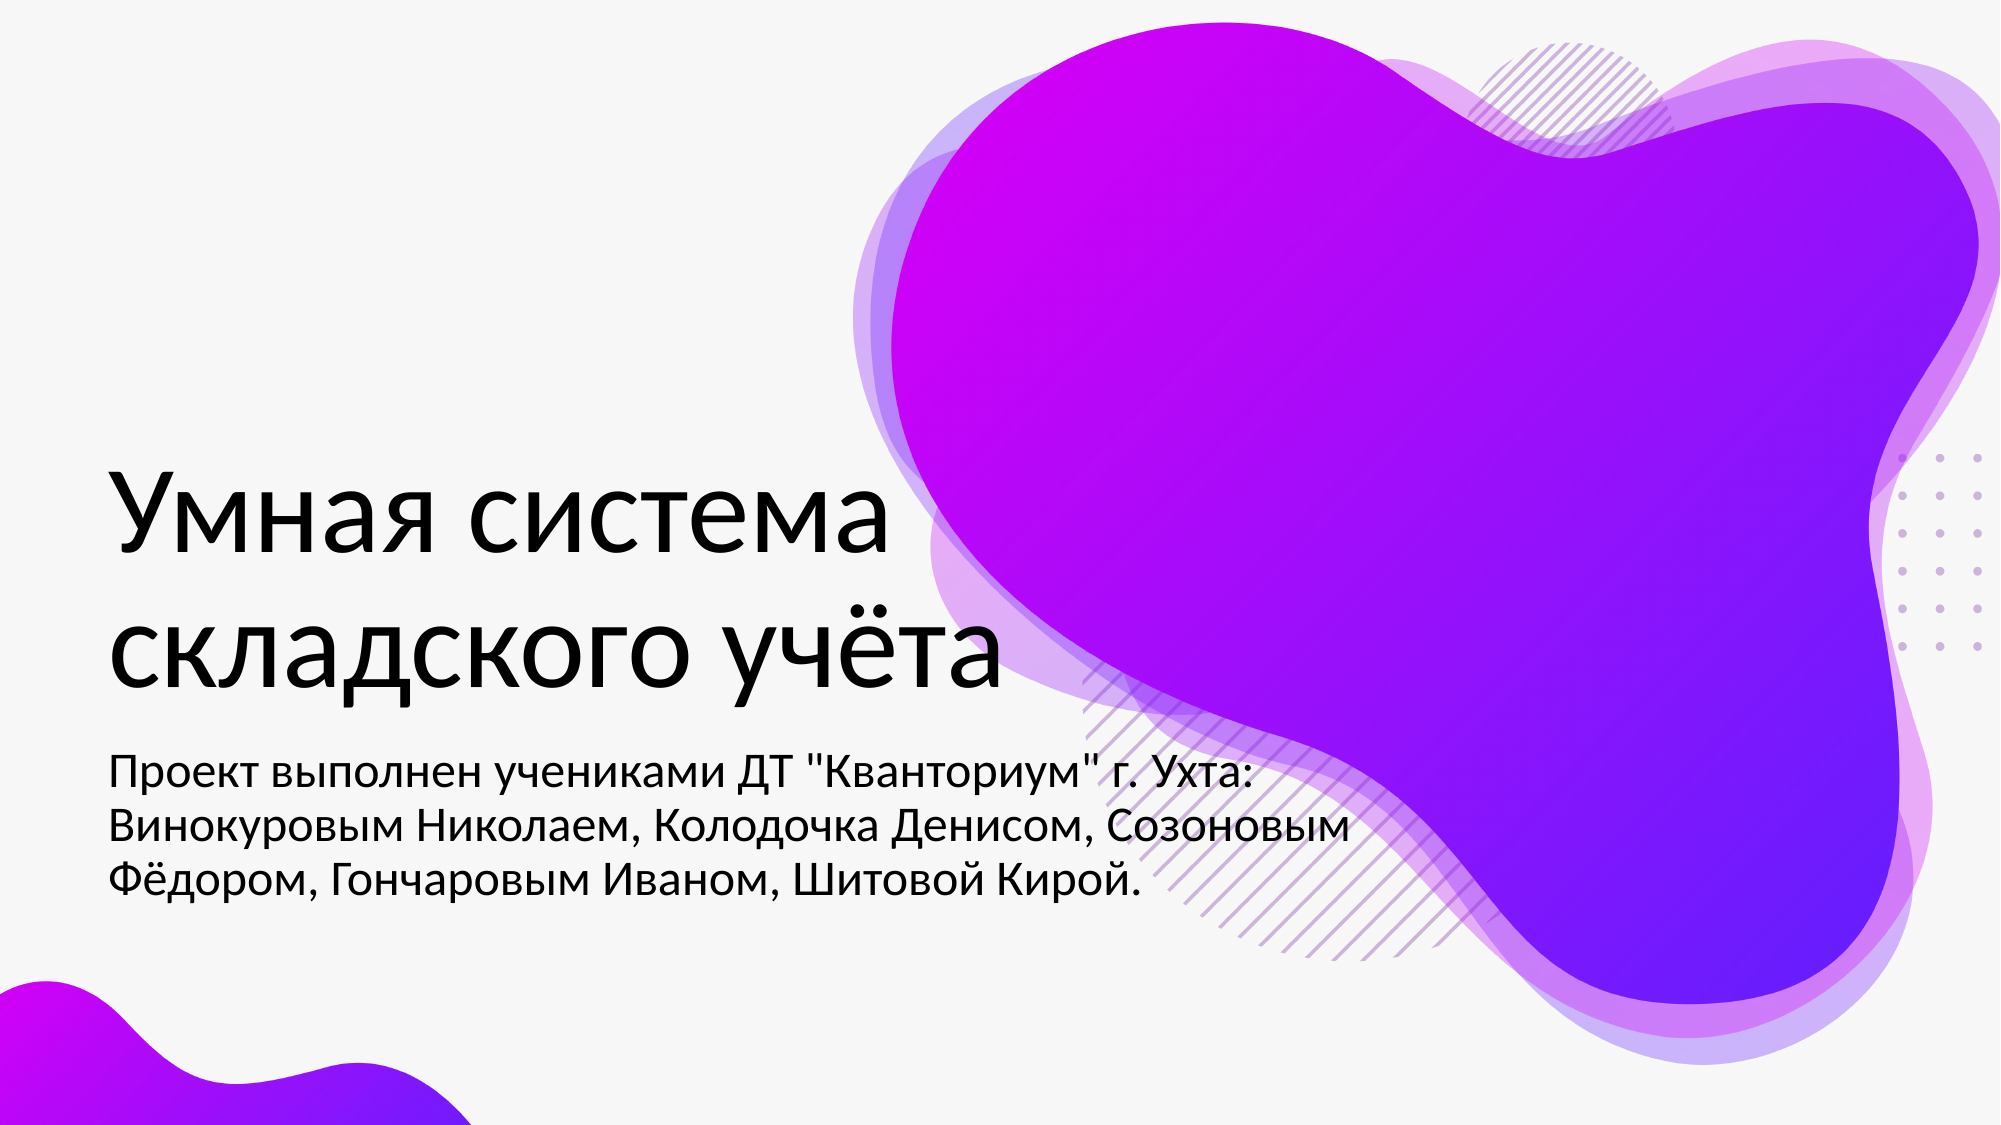

# Умная система складского учёта
Проект выполнен учениками ДТ "Кванториум" г. Ухта: Винокуровым Николаем, Колодочка Денисом, Созоновым Фёдором, Гончаровым Иваном, Шитовой Кирой.